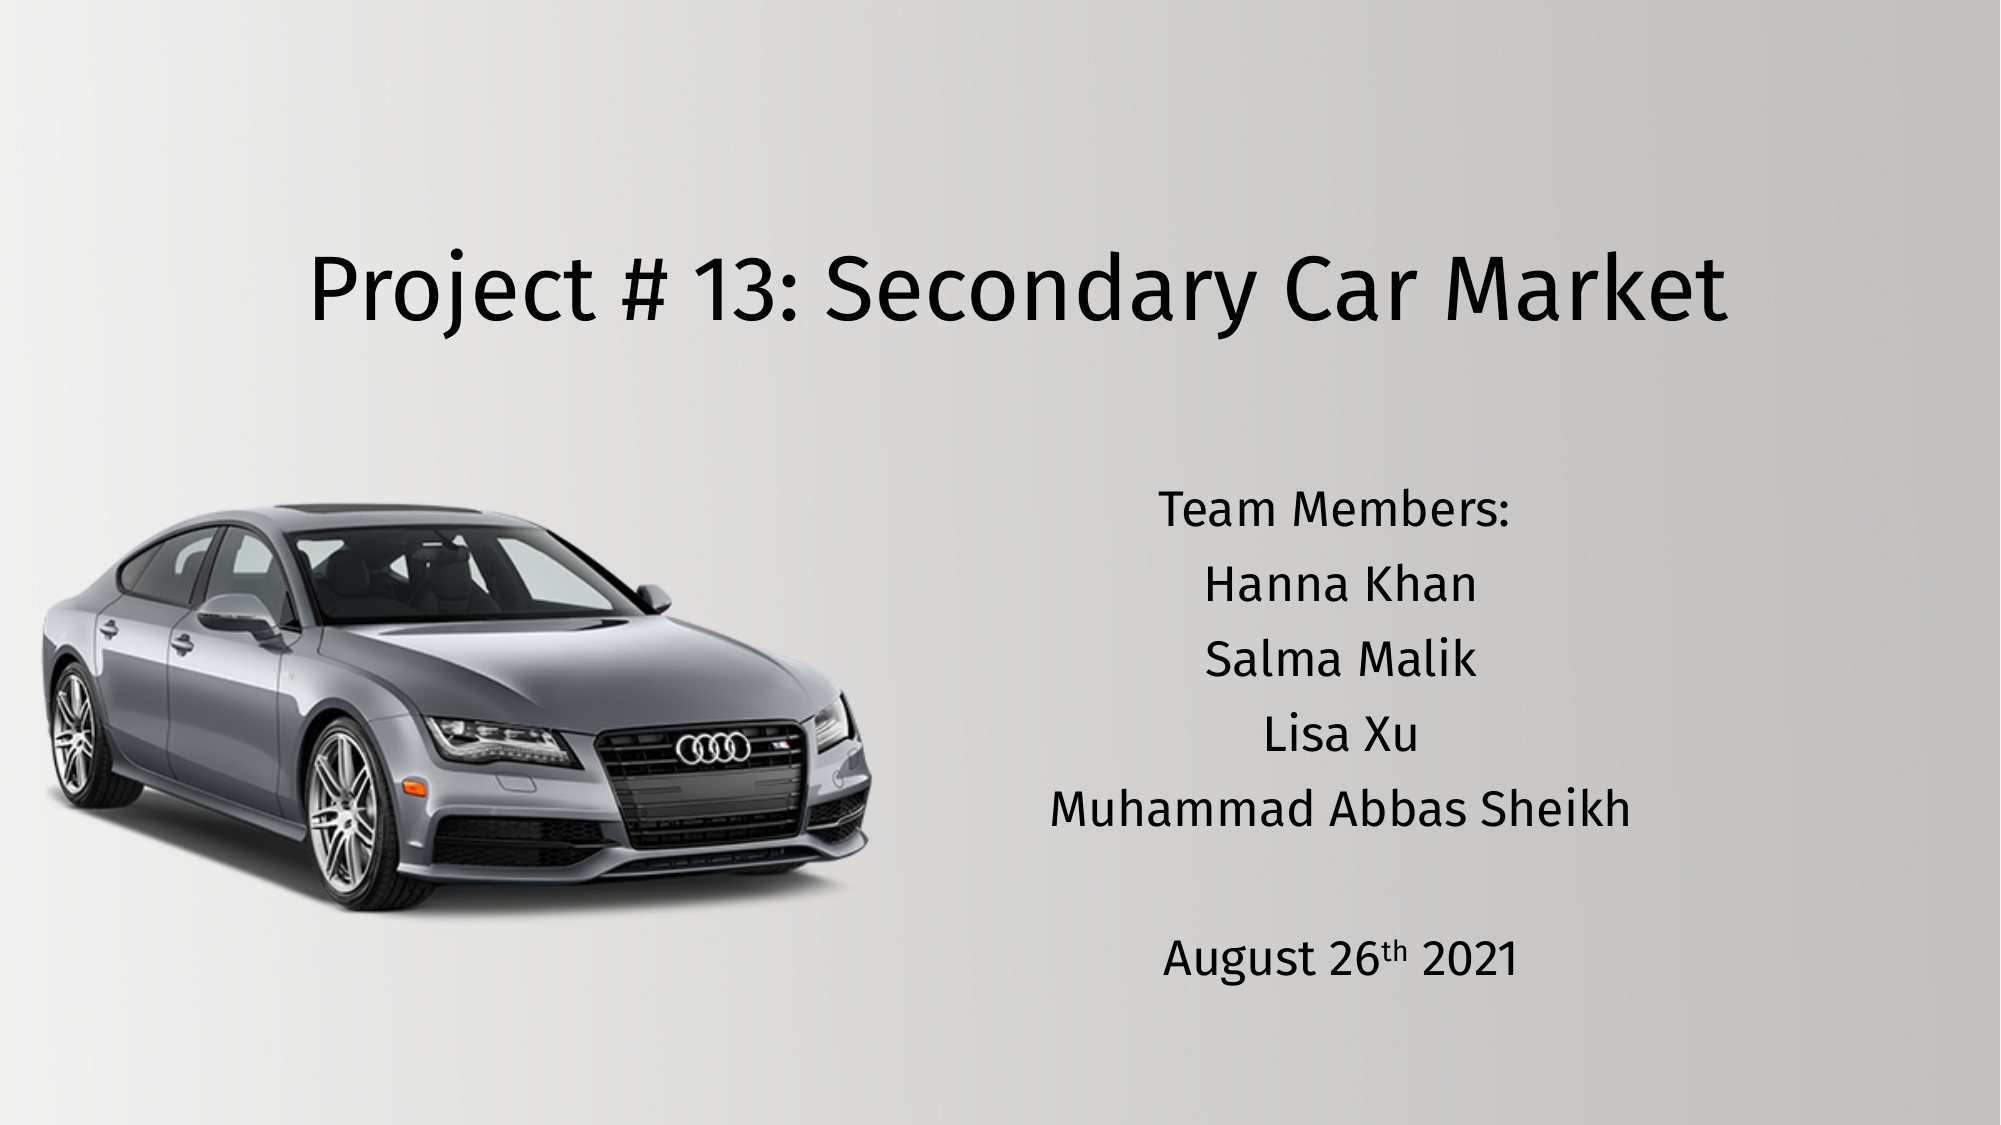

Project # 13: Secondary Car Market
Team Members:
Hanna Khan
Salma Malik
Lisa Xu
Muhammad Abbas Sheikh

August 26th 2021